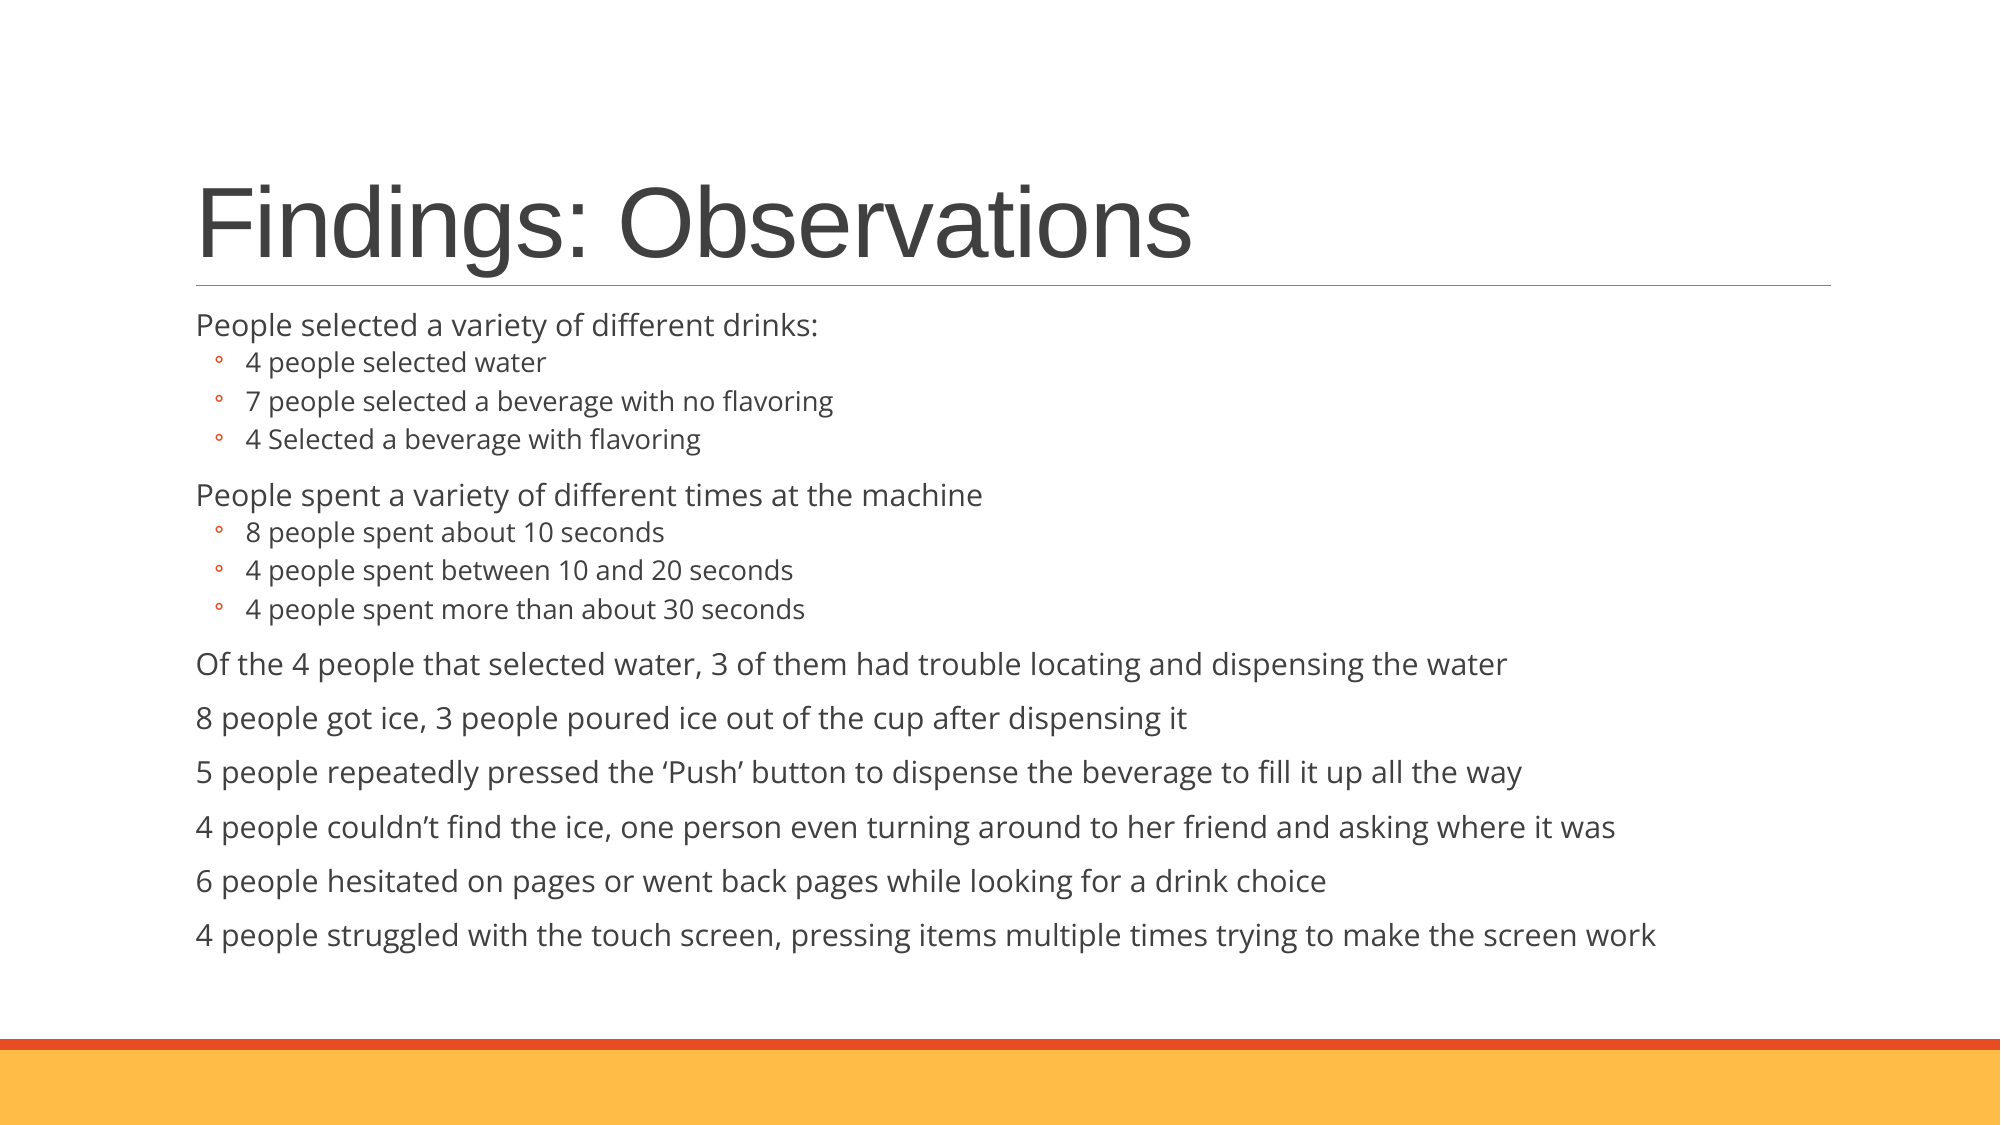

# Findings: Observations
People selected a variety of different drinks:
4 people selected water
7 people selected a beverage with no flavoring
4 Selected a beverage with flavoring
People spent a variety of different times at the machine
8 people spent about 10 seconds
4 people spent between 10 and 20 seconds
4 people spent more than about 30 seconds
Of the 4 people that selected water, 3 of them had trouble locating and dispensing the water
8 people got ice, 3 people poured ice out of the cup after dispensing it
5 people repeatedly pressed the ‘Push’ button to dispense the beverage to fill it up all the way
4 people couldn’t find the ice, one person even turning around to her friend and asking where it was
6 people hesitated on pages or went back pages while looking for a drink choice
4 people struggled with the touch screen, pressing items multiple times trying to make the screen work